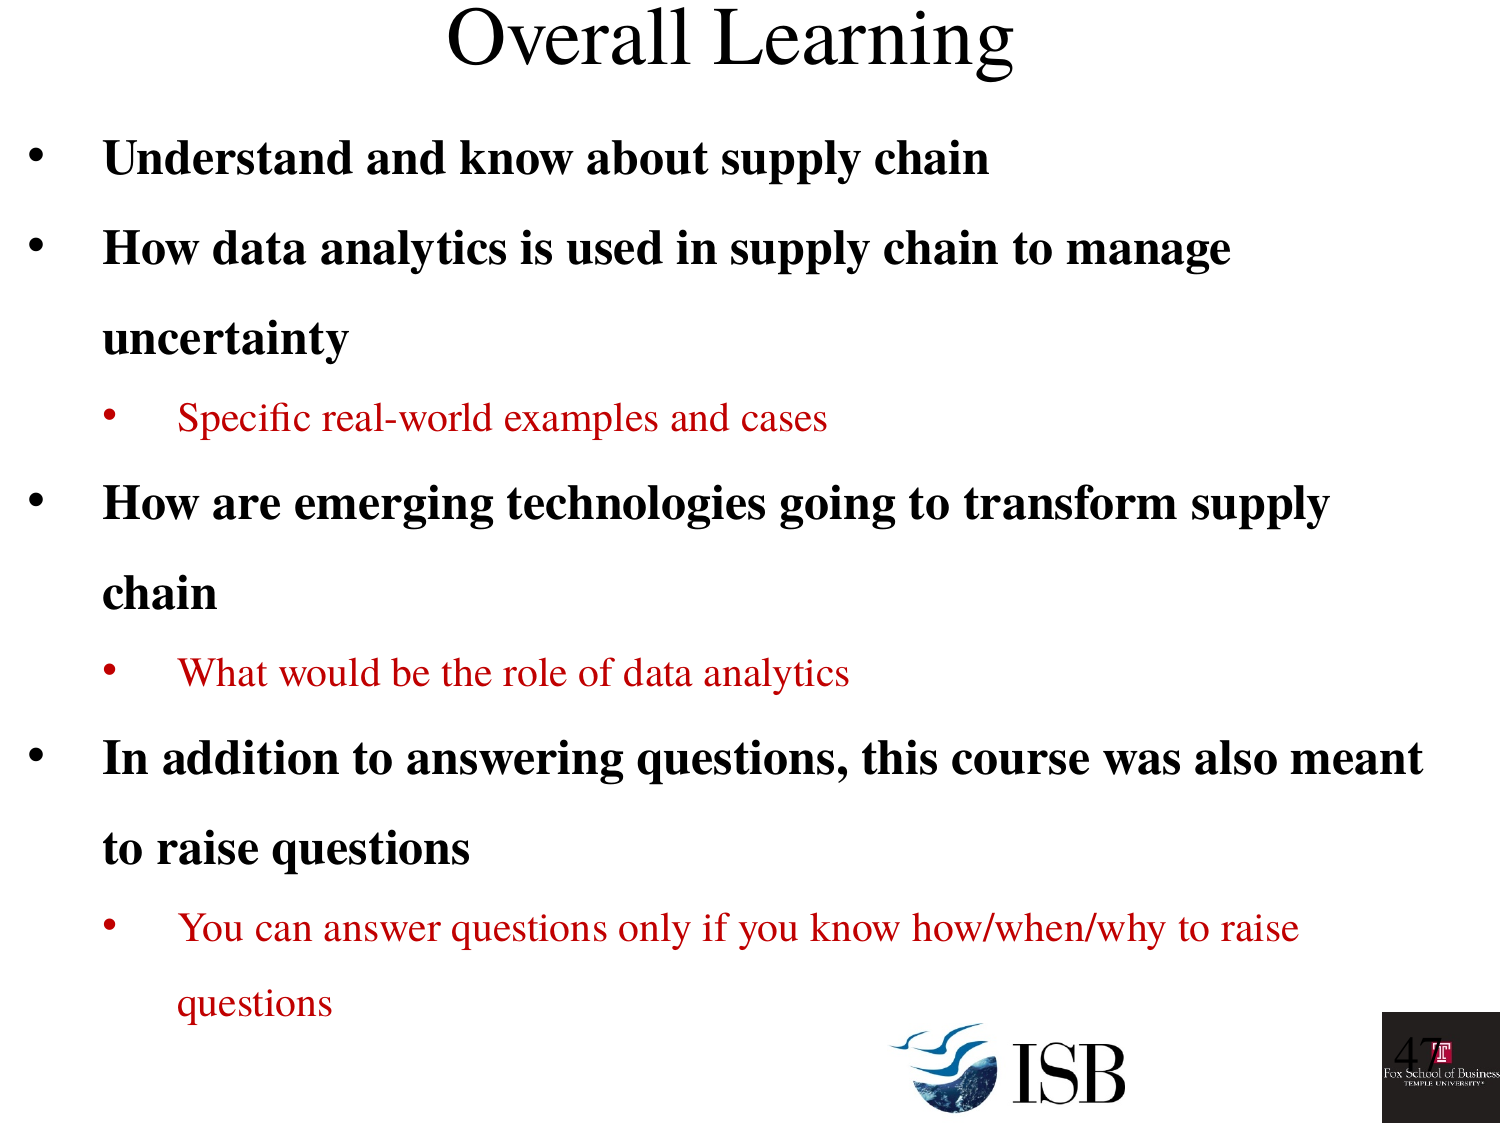

Overall Learning
Understand and know about supply chain
How data analytics is used in supply chain to manage uncertainty
Specific real-world examples and cases
How are emerging technologies going to transform supply chain
What would be the role of data analytics
In addition to answering questions, this course was also meant to raise questions
You can answer questions only if you know how/when/why to raise questions

47